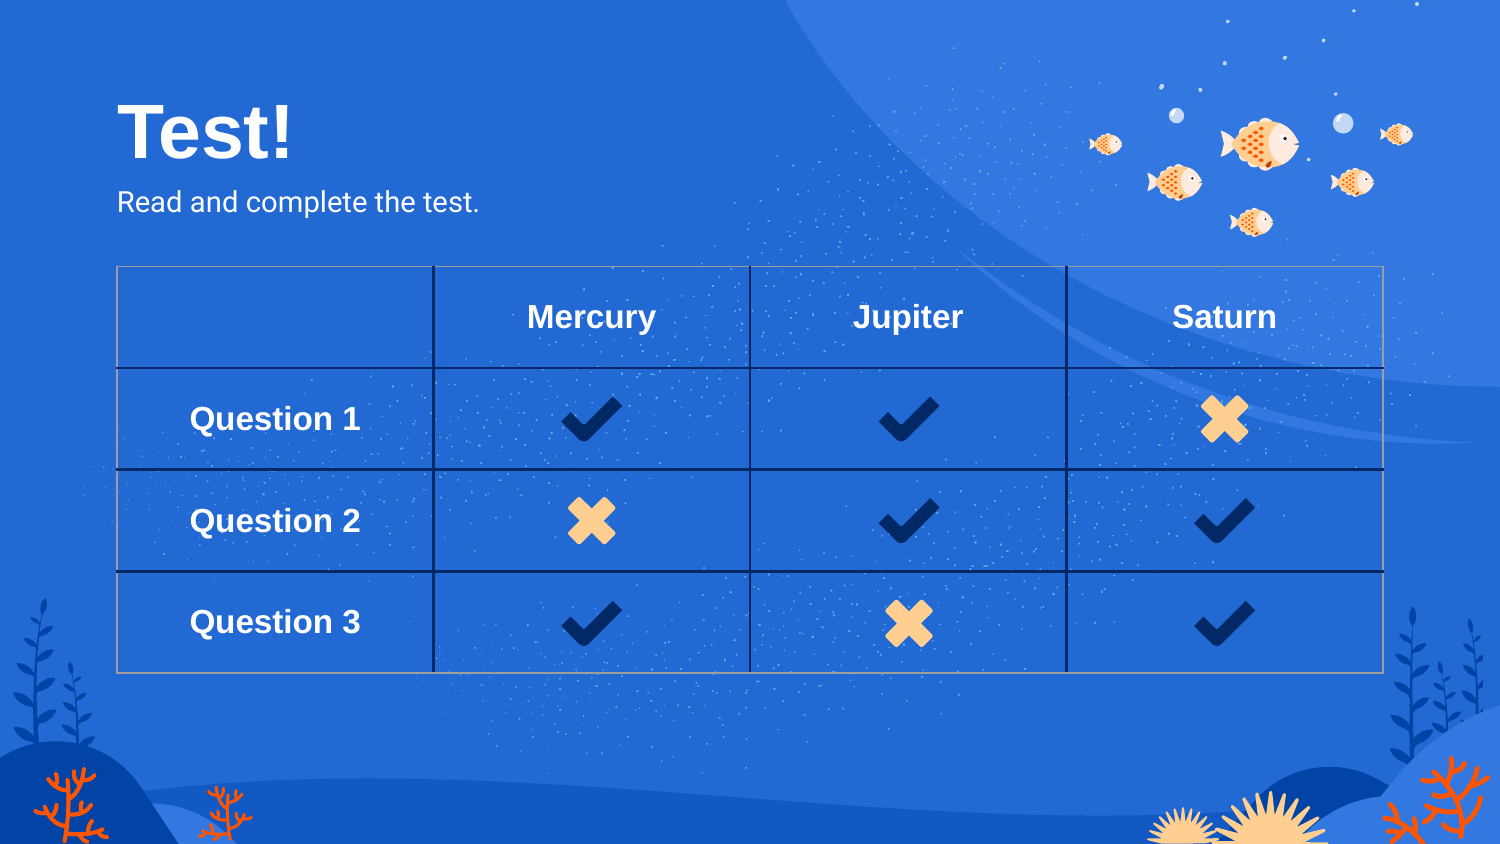

# Test!
Read and complete the test.
|  | Mercury | Jupiter | Saturn |
| --- | --- | --- | --- |
| Question 1 |  |  |  |
| Question 2 |  |  |  |
| Question 3 |  |  |  |